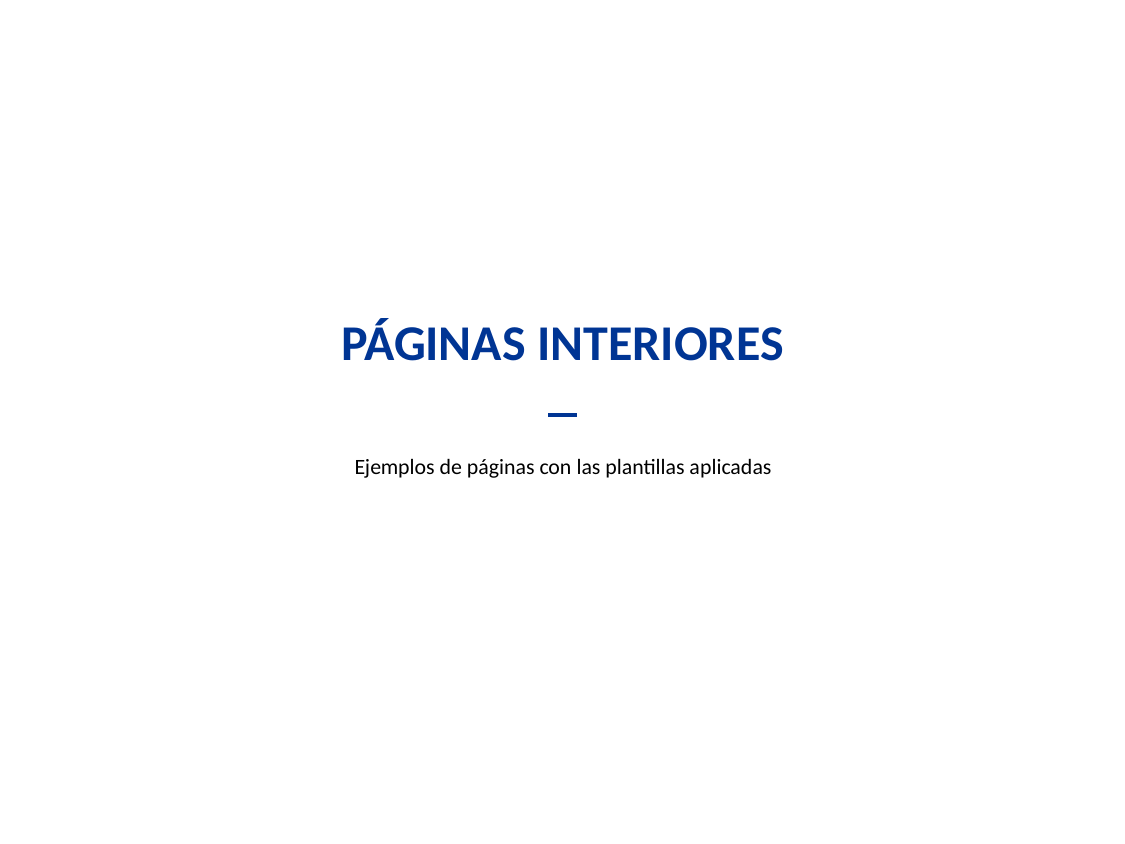

PÁGINAS INTERIORES
Ejemplos de páginas con las plantillas aplicadas